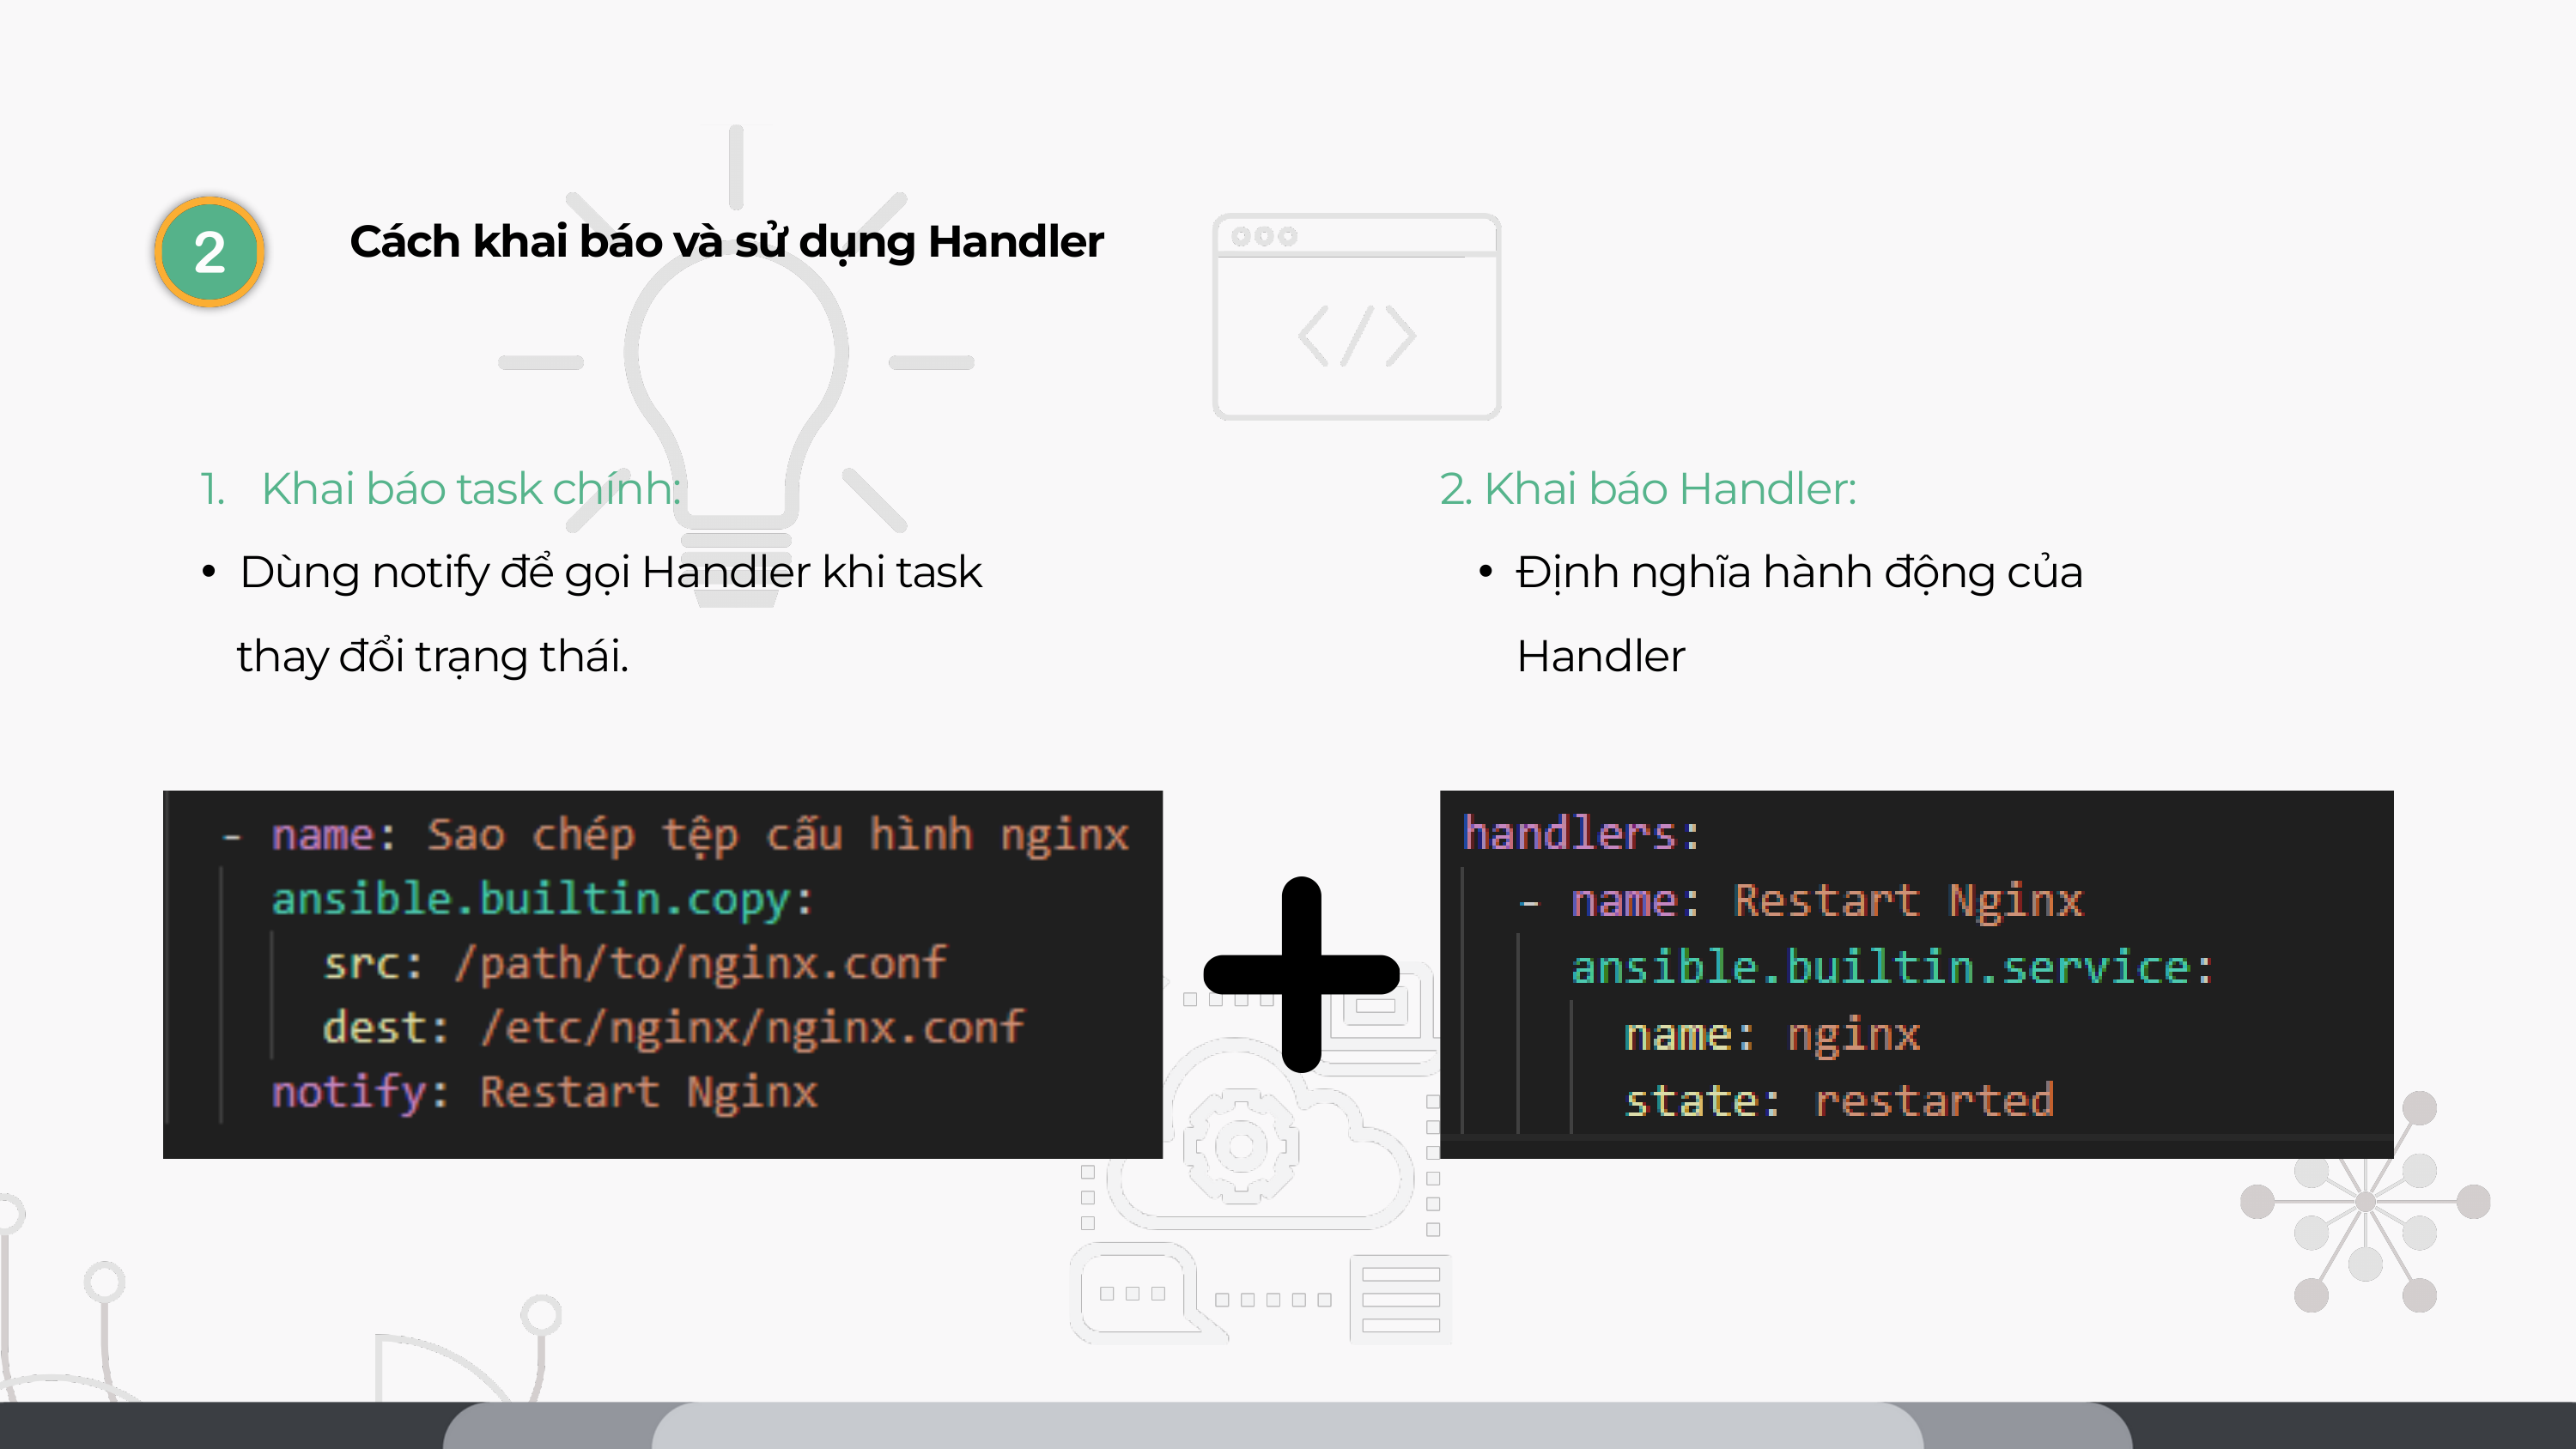

Cách khai báo và sử dụng Handler

  Khai báo task chính:
Dùng notify để gọi Handler khi task
       thay đổi trạng thái.

2. Khai báo Handler:
Định nghĩa hành động của Handler